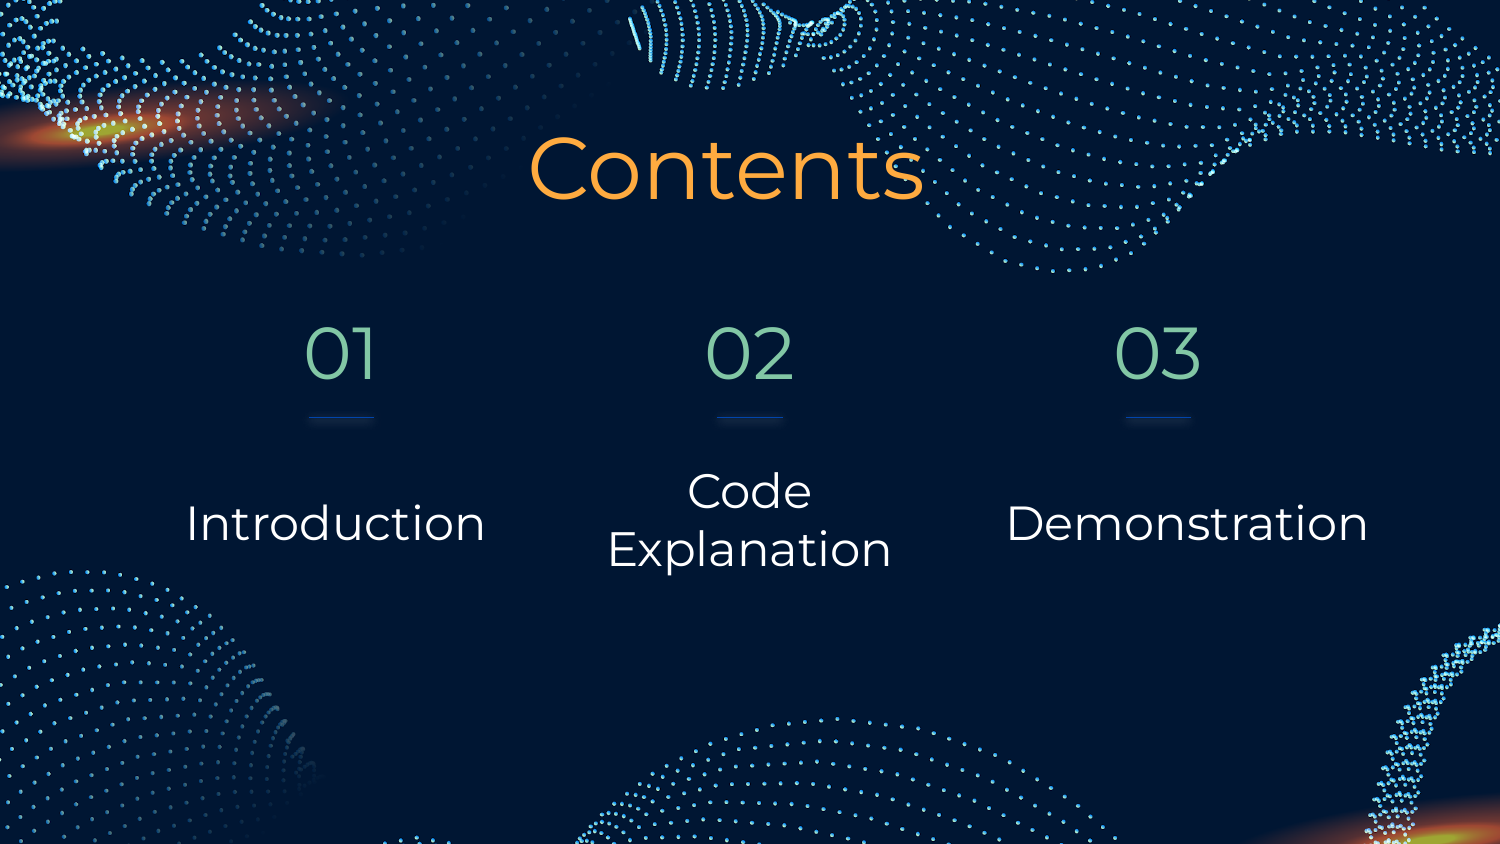

Contents
01
02
03
Introduction
Demonstration
# Code Explanation